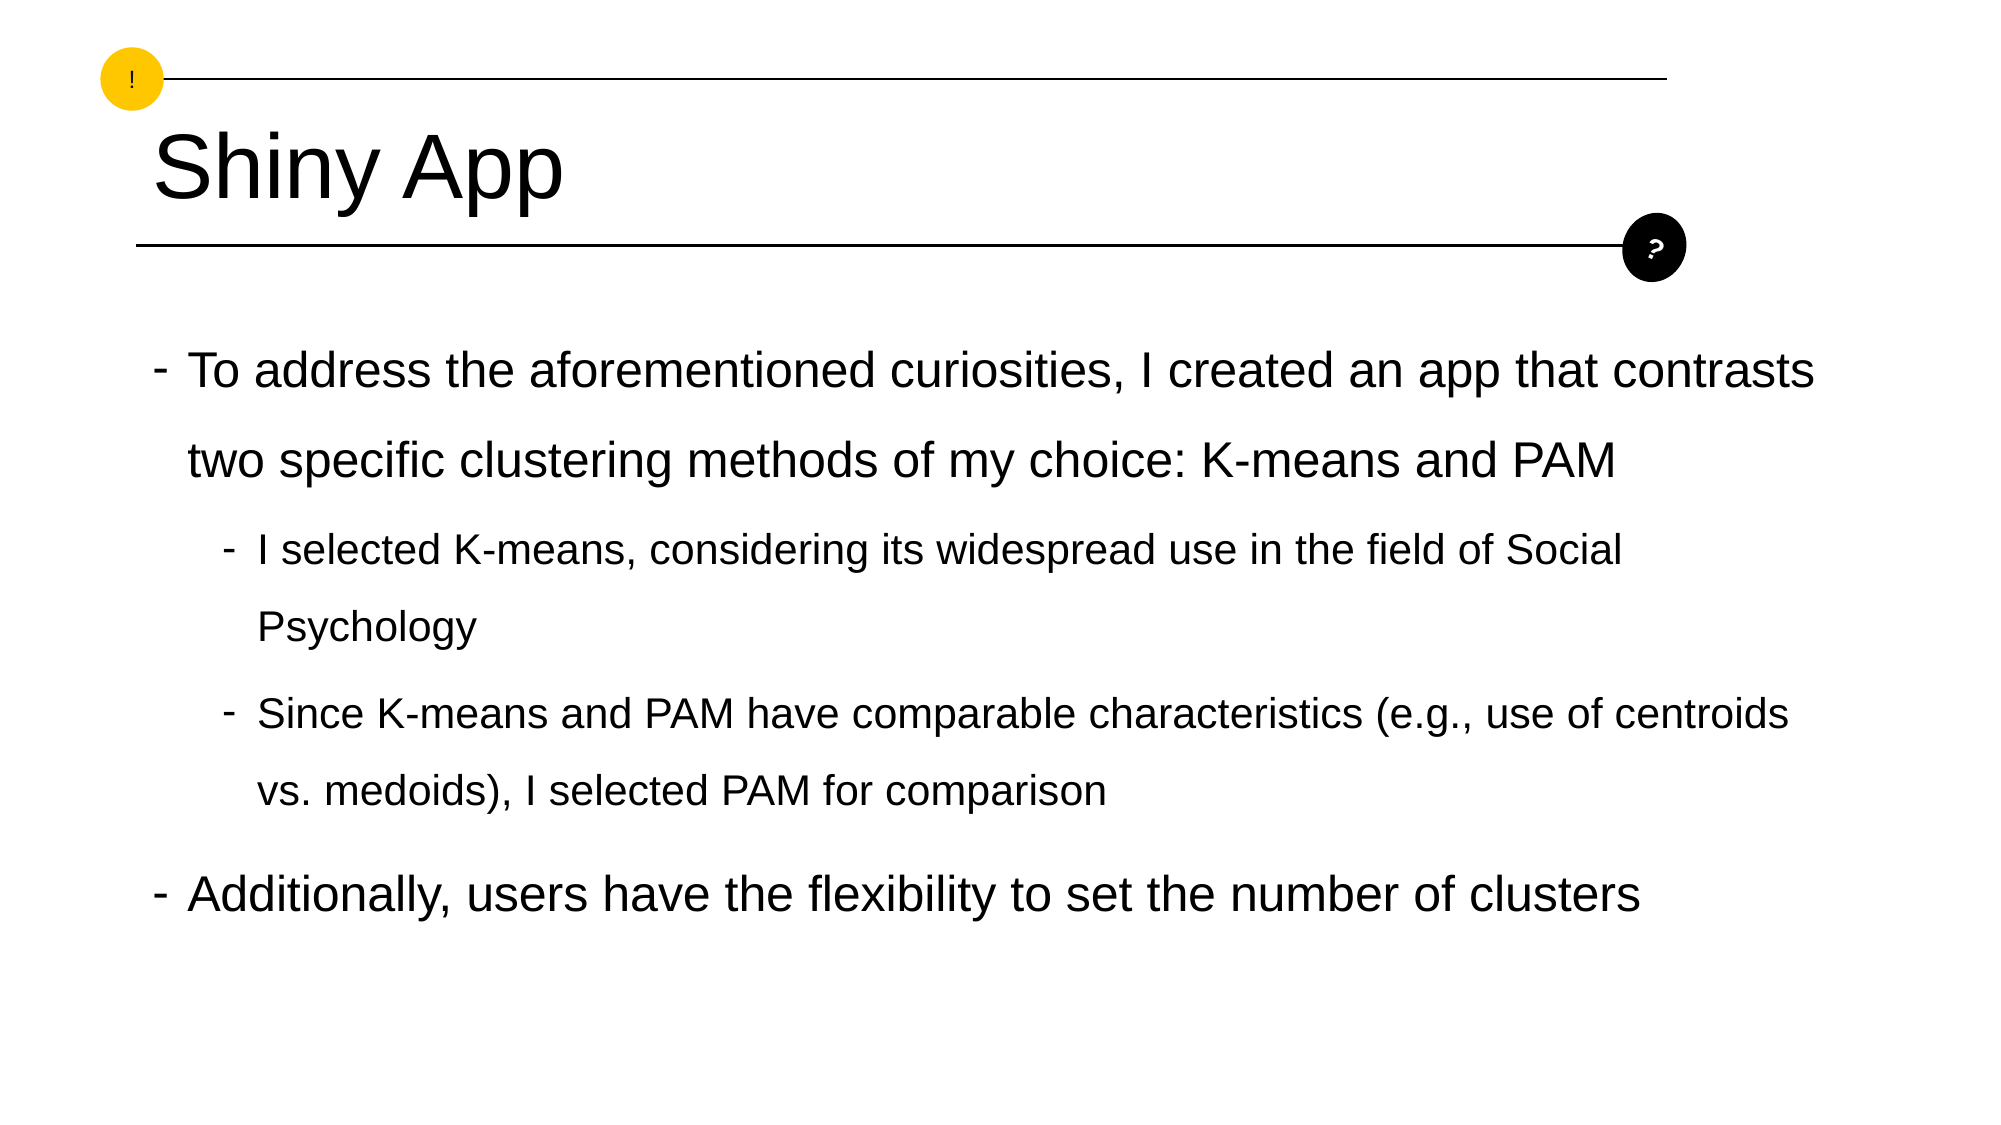

!
# Shiny App
?
To address the aforementioned curiosities, I created an app that contrasts two specific clustering methods of my choice: K-means and PAM
I selected K-means, considering its widespread use in the field of Social Psychology
Since K-means and PAM have comparable characteristics (e.g., use of centroids vs. medoids), I selected PAM for comparison
Additionally, users have the flexibility to set the number of clusters